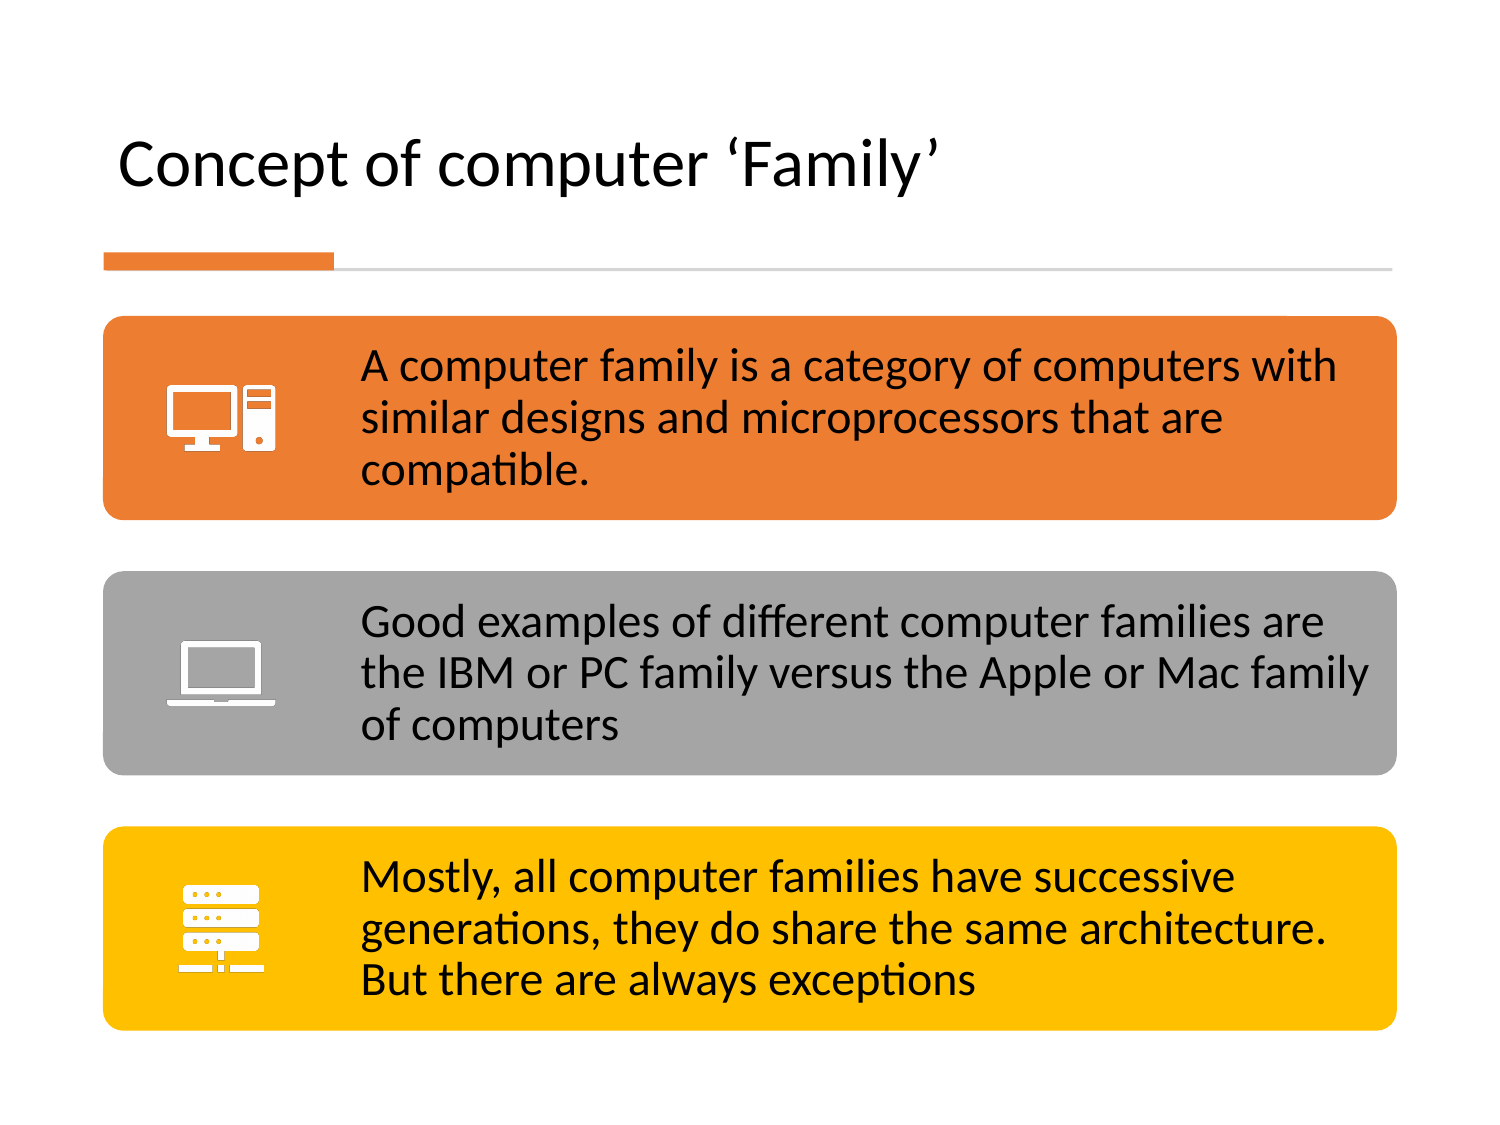

# Concept of computer ‘Family’

A computer family is a category of computers with similar designs and microprocessors that are compatible.
Good examples of different computer families are the IBM or PC family versus the Apple or Mac family of computers
Mostly, all computer families have successive generations, they do share the same architecture. But there are always exceptions